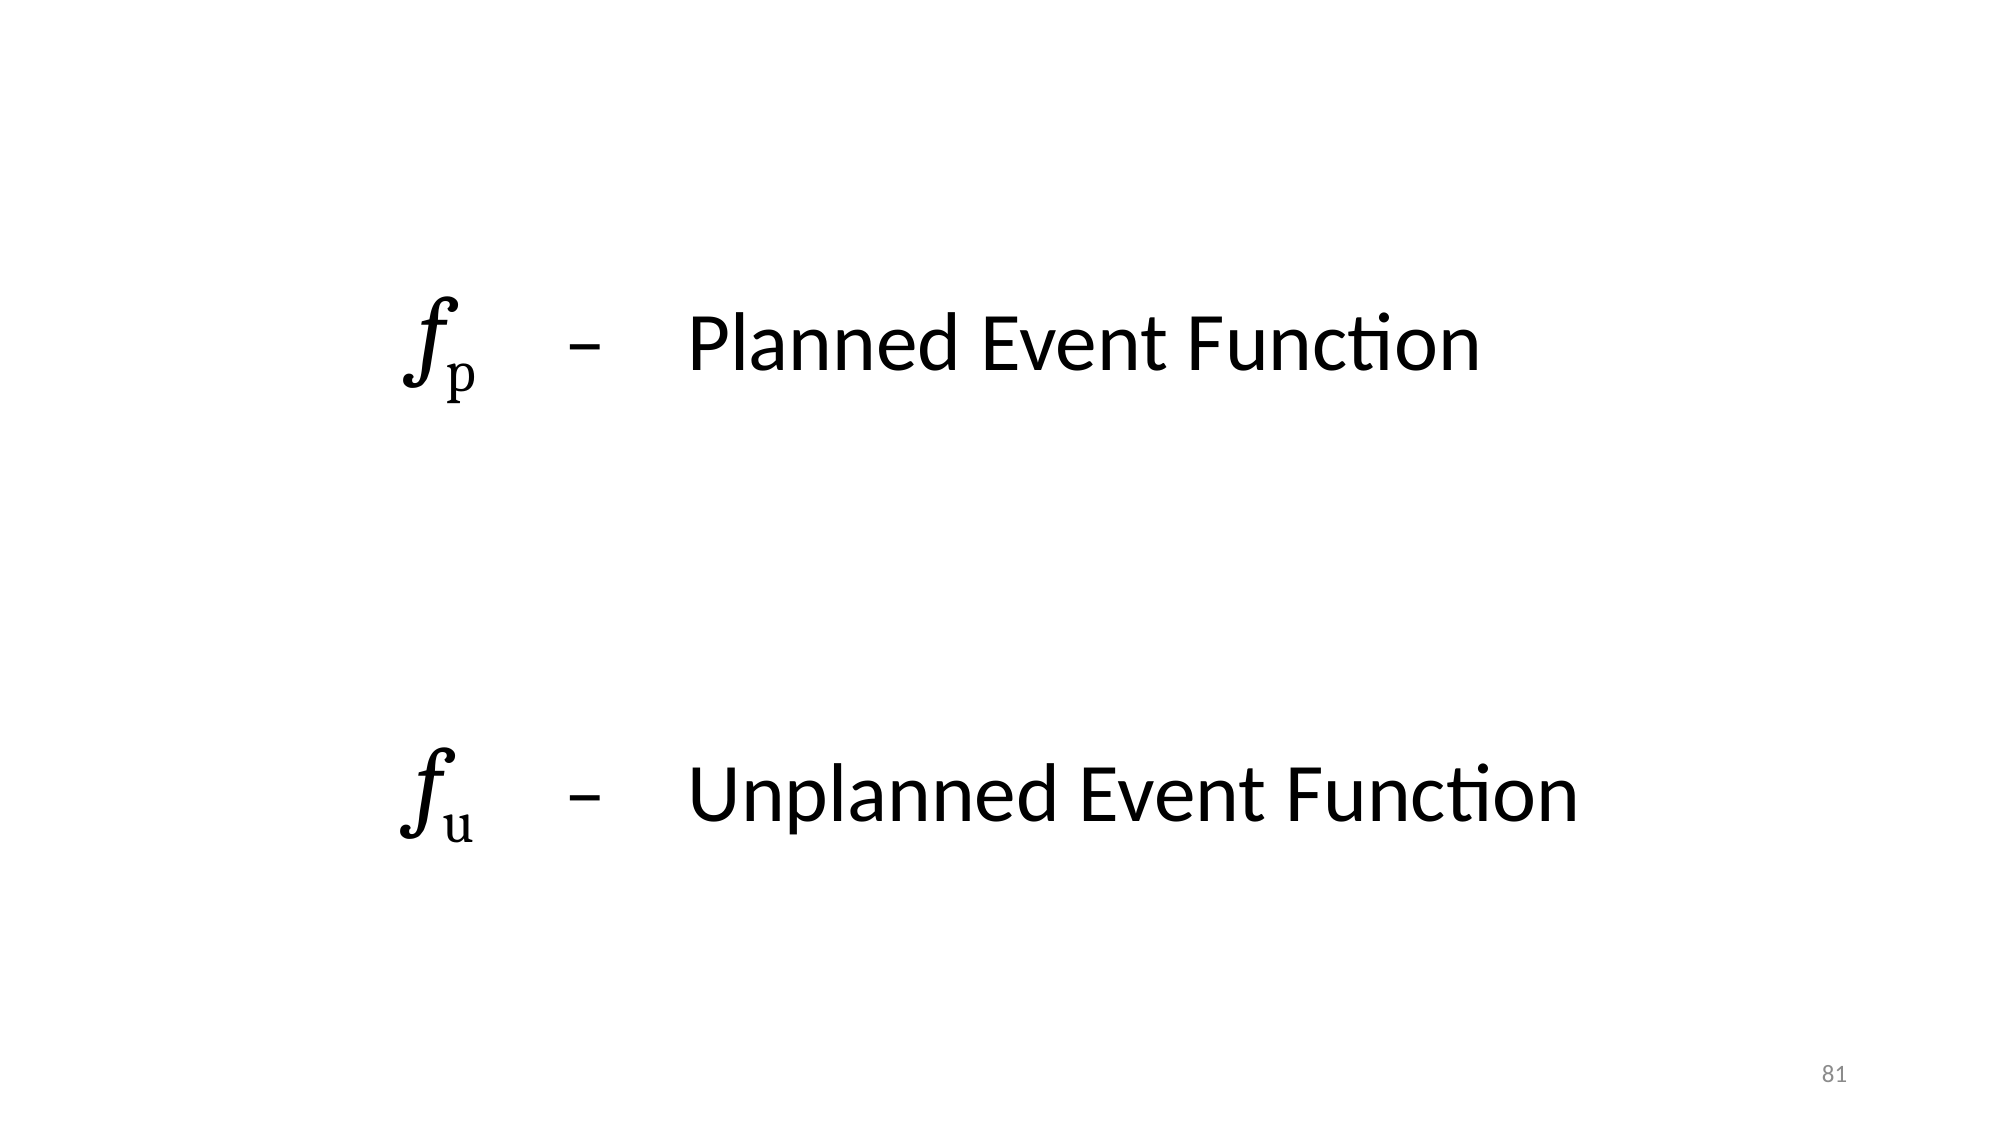

fp
–
Planned Event Function
fu
–
Unplanned Event Function
81